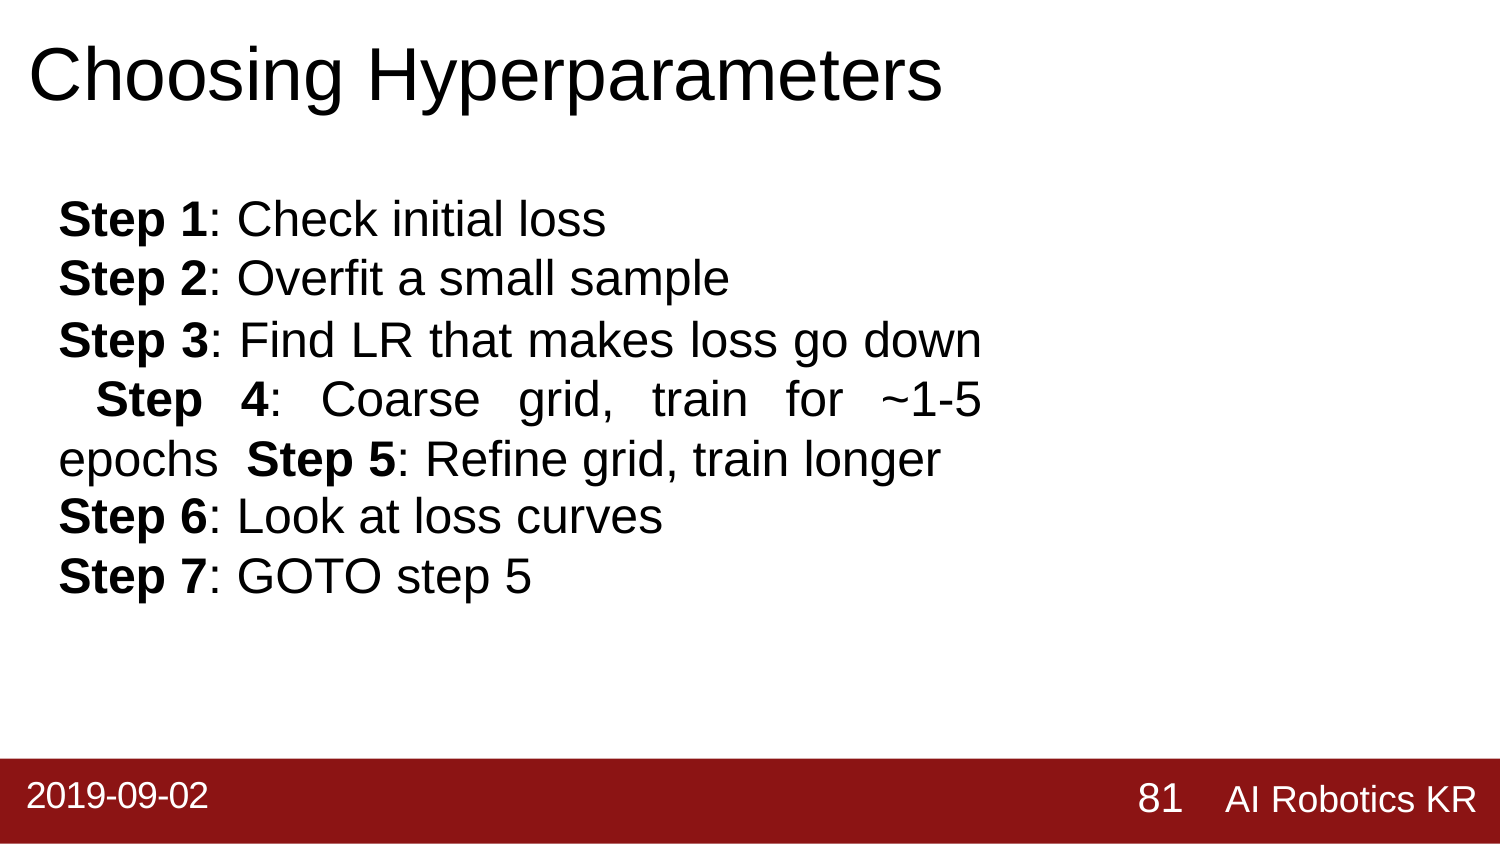

# Choosing Hyperparameters
Step 1: Check initial loss
Step 2: Overfit a small sample
Step 3: Find LR that makes loss go down  Step 4: Coarse grid, train for ~1-5 epochs  Step 5: Refine grid, train longer
Step 6: Look at loss curves
Step 7: GOTO step 5
AI Robotics KR
2019-09-02
81